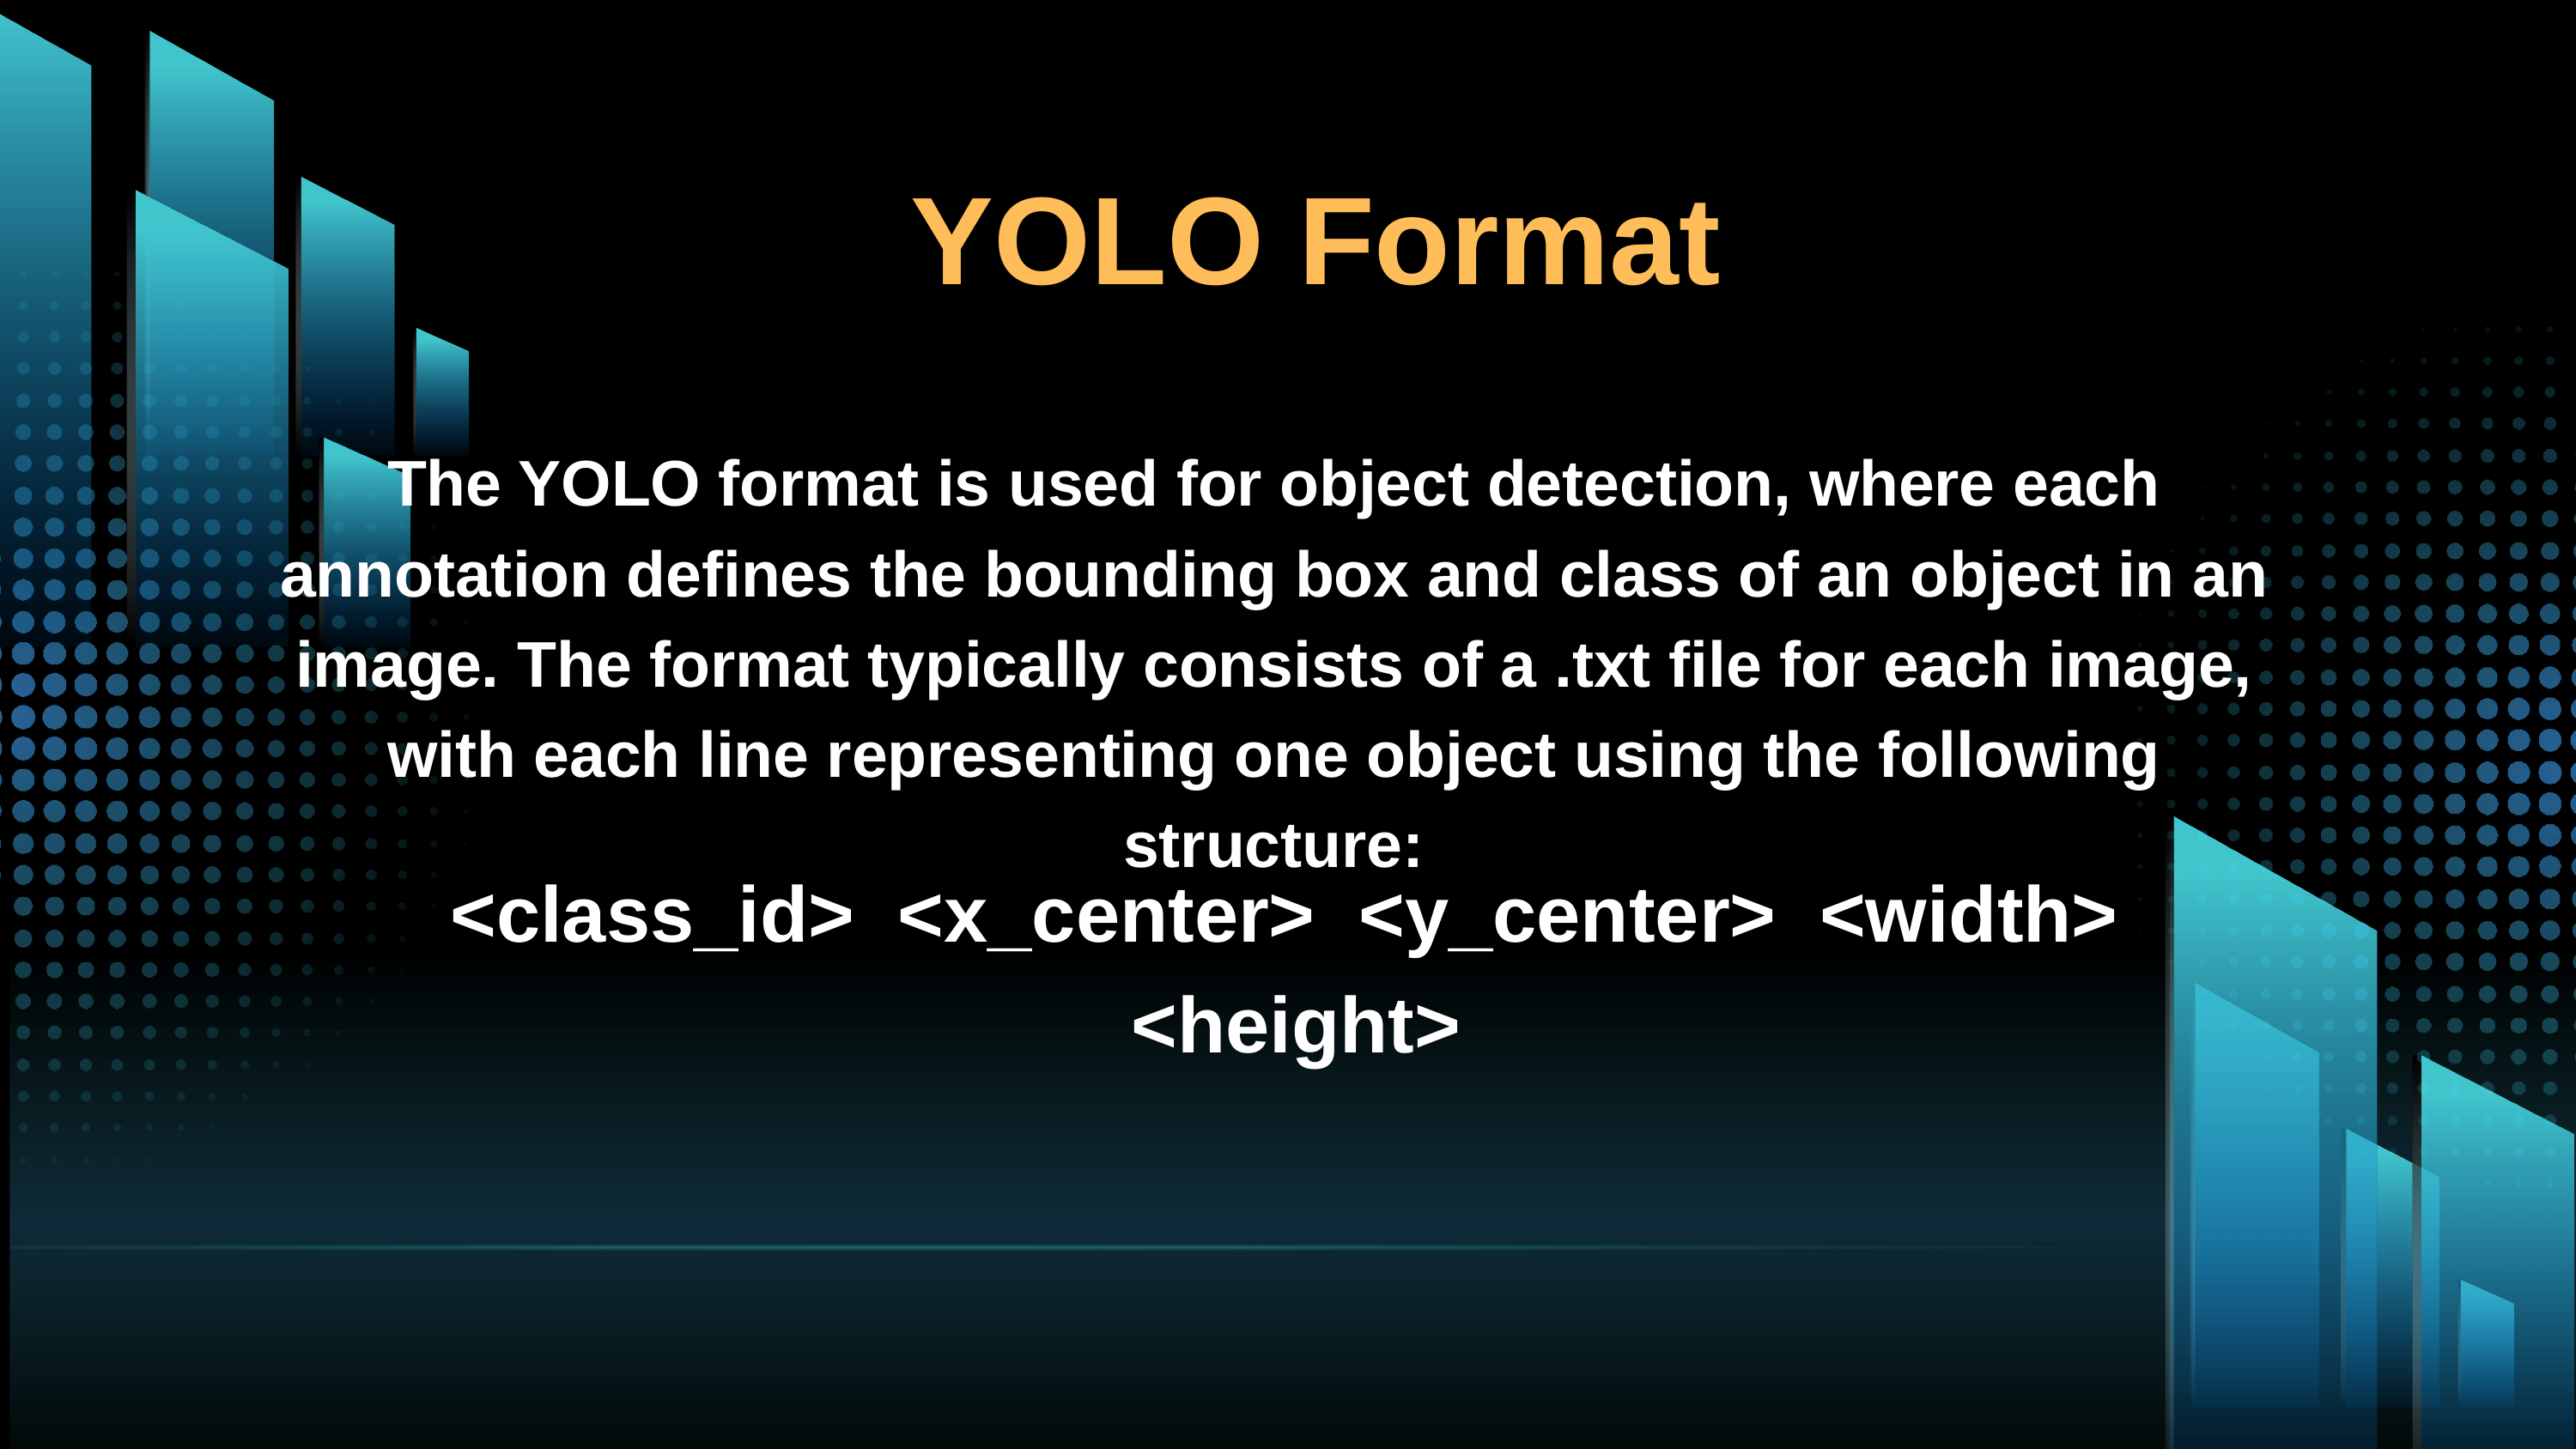

YOLO Format

The YOLO format is used for object detection, where each annotation defines the bounding box and class of an object in an image. The format typically consists of a .txt file for each image, with each line representing one object using the following structure:

<class_id>  <x_center>  <y_center>  <width>  <height>